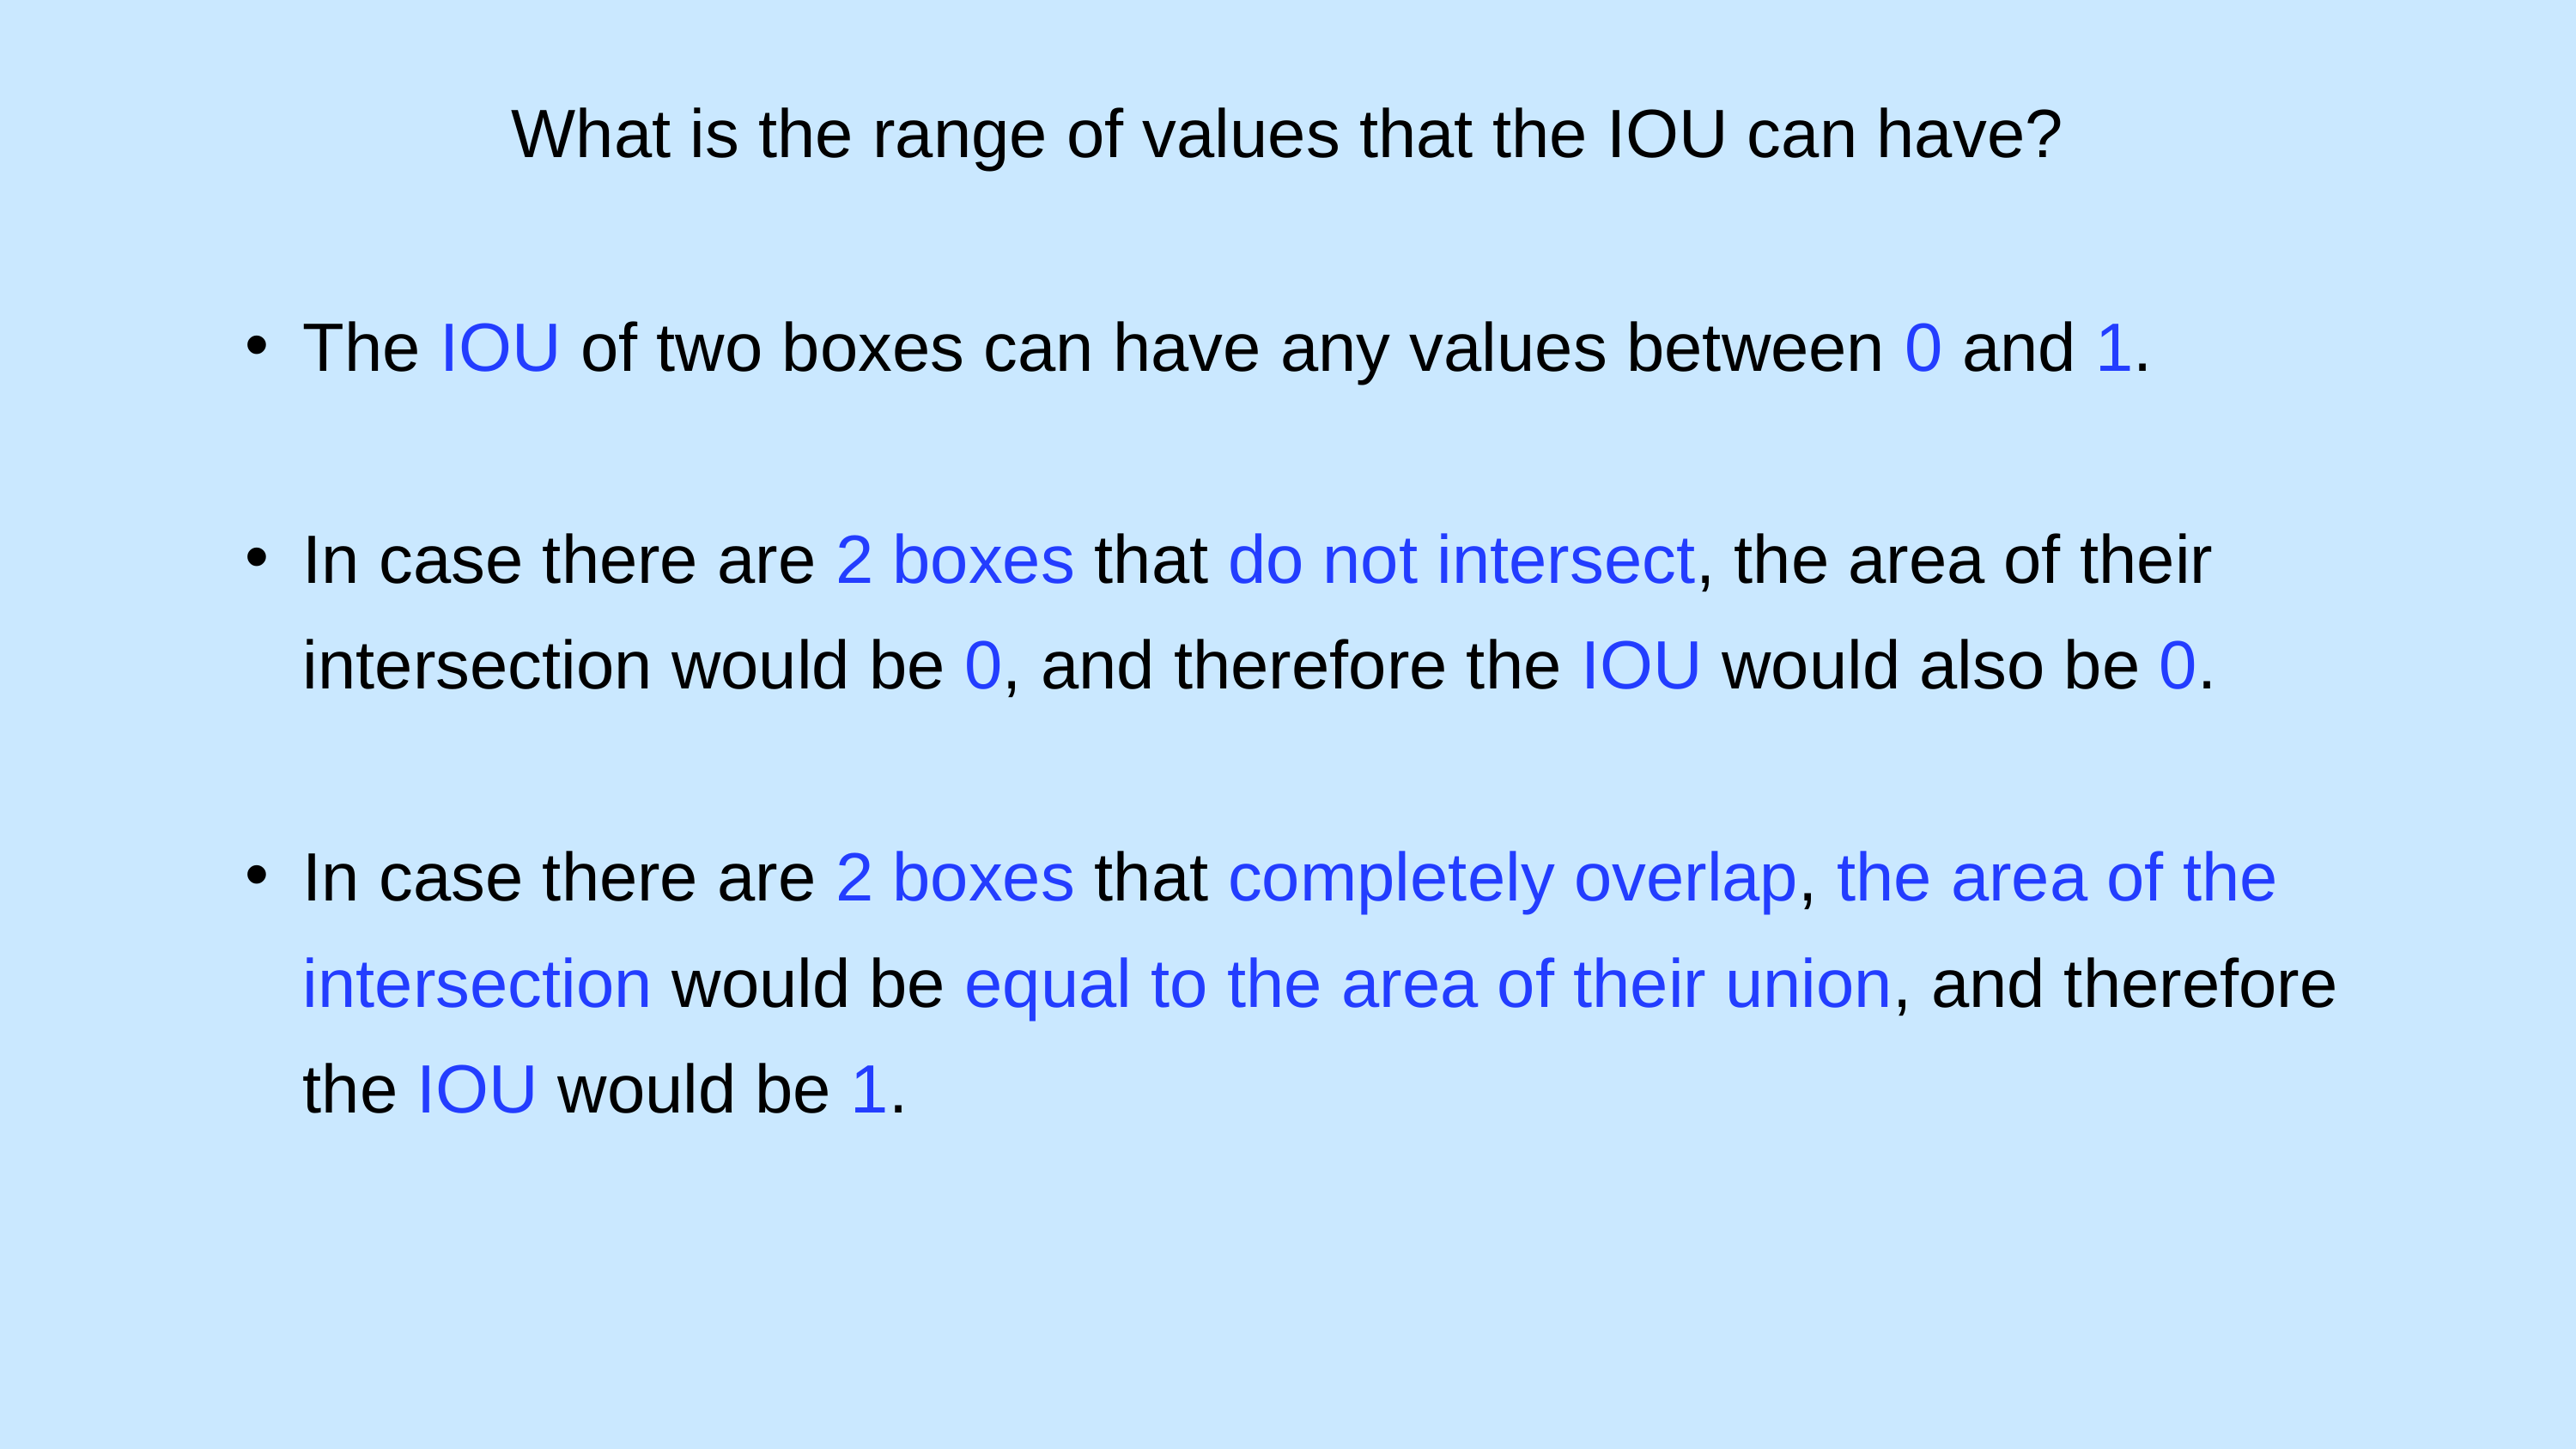

What is the range of values that the IOU can have?
The IOU of two boxes can have any values between 0 and 1.

In case there are 2 boxes that do not intersect, the area of their intersection would be 0, and therefore the IOU would also be 0.

In case there are 2 boxes that completely overlap, the area of the intersection would be equal to the area of their union, and therefore the IOU would be 1.